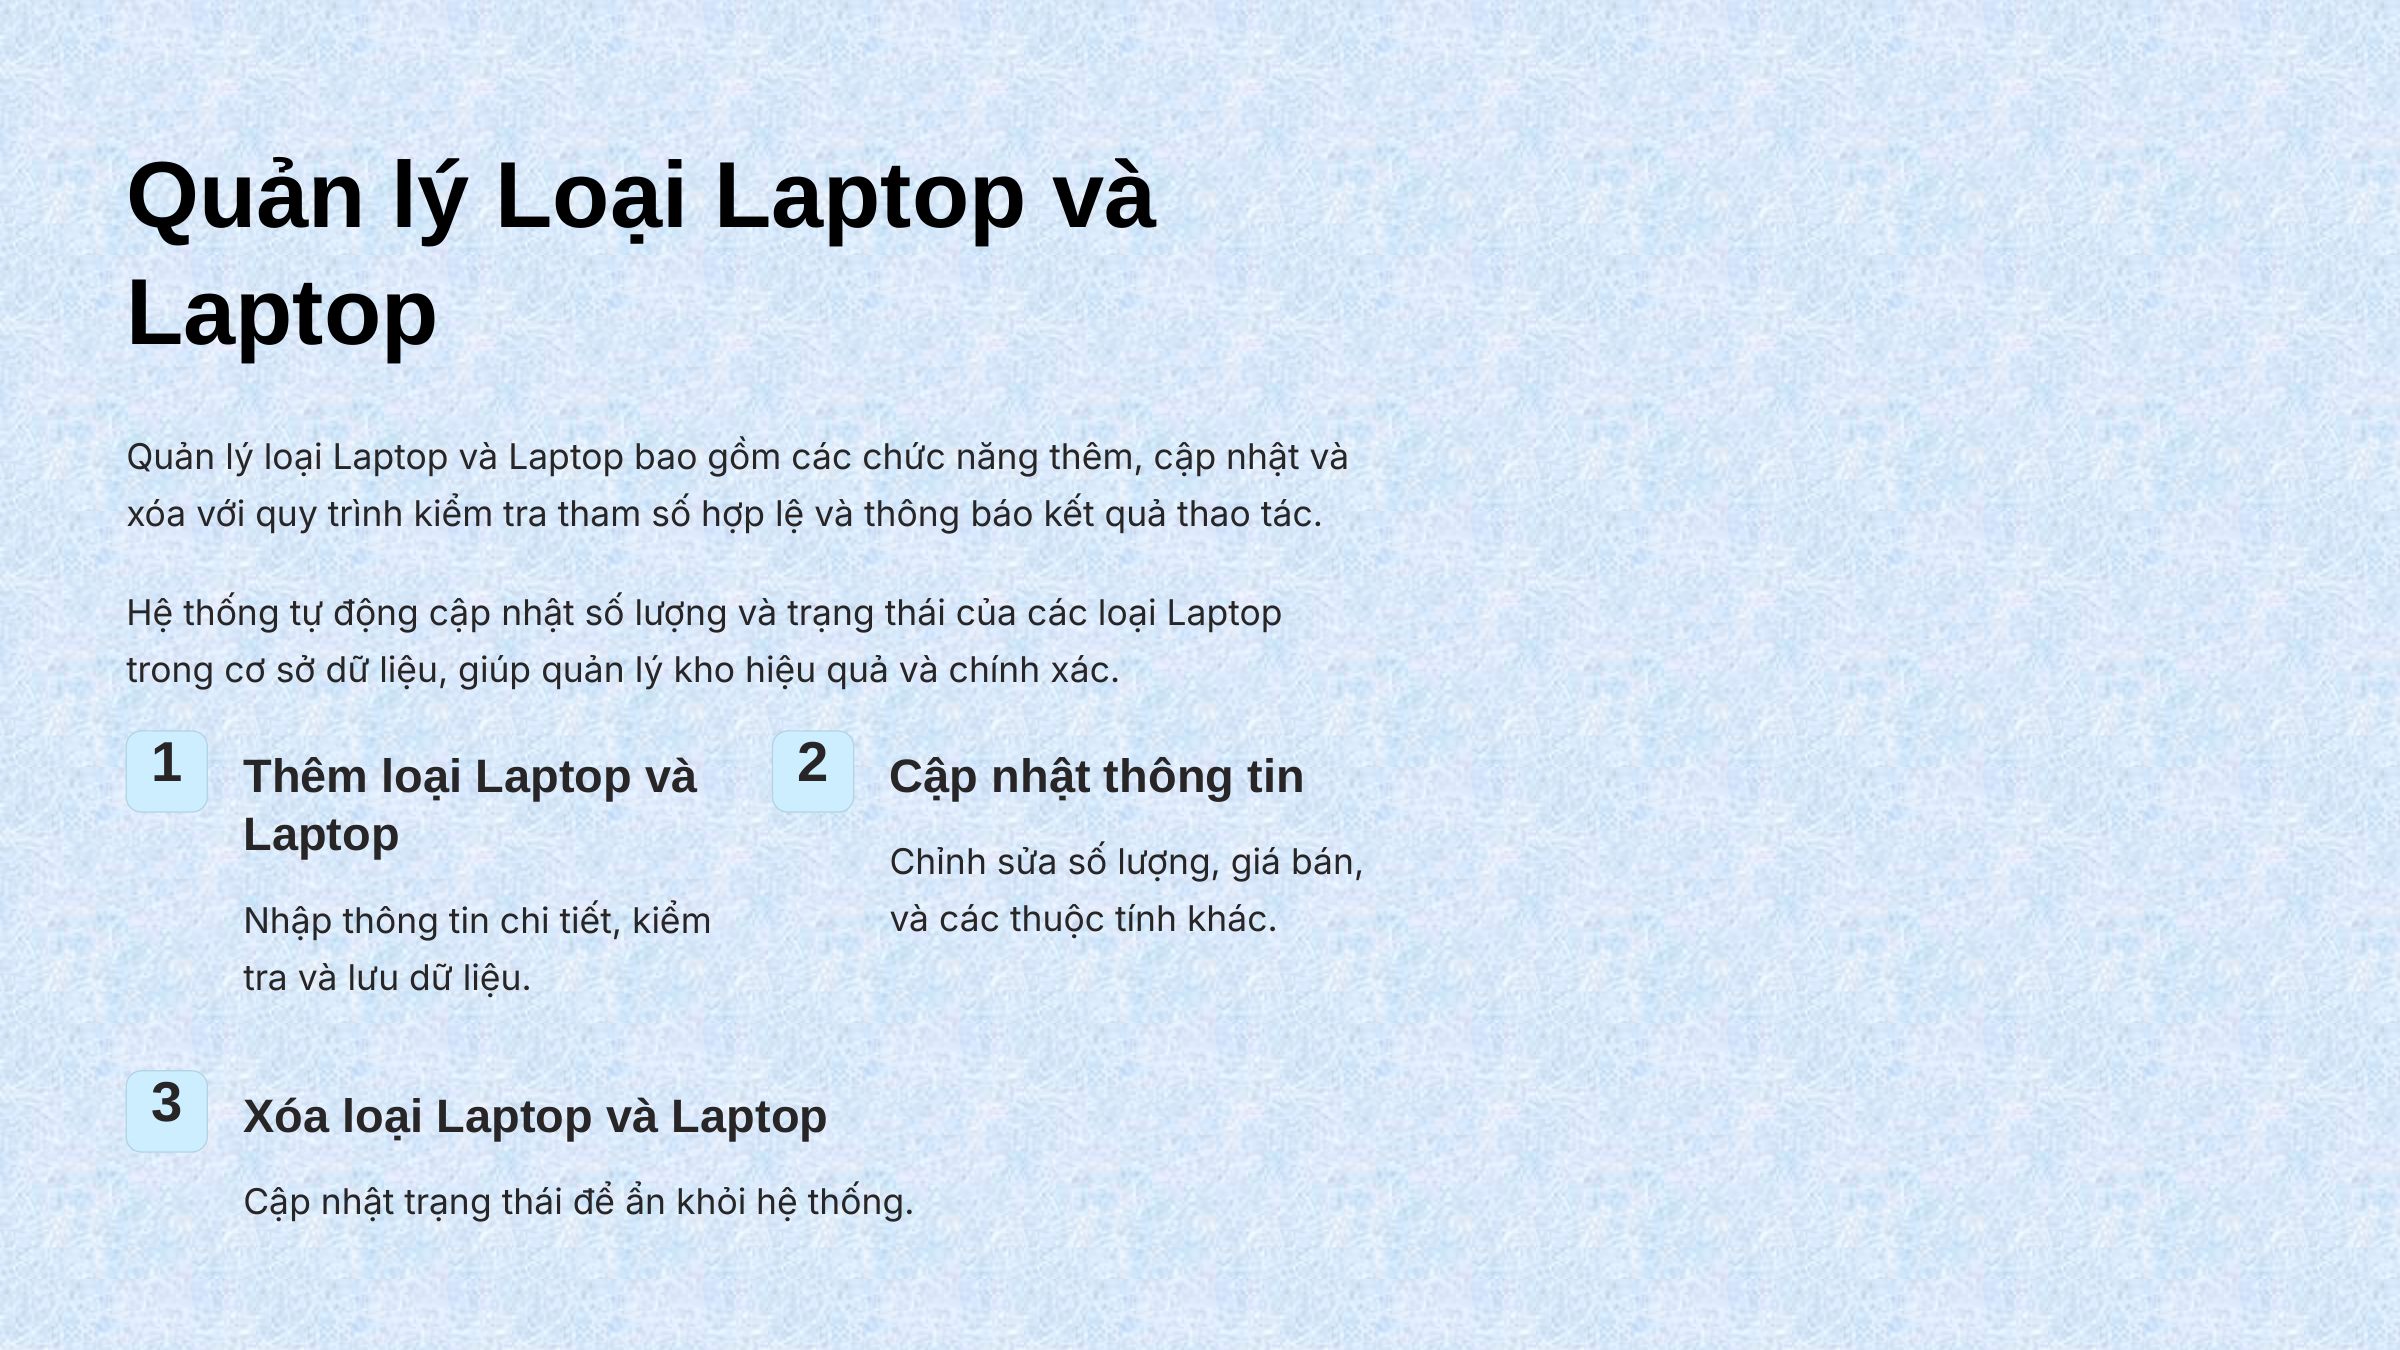

Quản lý Loại Laptop và Laptop
Quản lý loại Laptop và Laptop bao gồm các chức năng thêm, cập nhật và xóa với quy trình kiểm tra tham số hợp lệ và thông báo kết quả thao tác.
Hệ thống tự động cập nhật số lượng và trạng thái của các loại Laptop trong cơ sở dữ liệu, giúp quản lý kho hiệu quả và chính xác.

1
2
Thêm loại Laptop và Laptop
Cập nhật thông tin
Chỉnh sửa số lượng, giá bán, và các thuộc tính khác.
Nhập thông tin chi tiết, kiểm tra và lưu dữ liệu.

3
Xóa loại Laptop và Laptop
Cập nhật trạng thái để ẩn khỏi hệ thống.